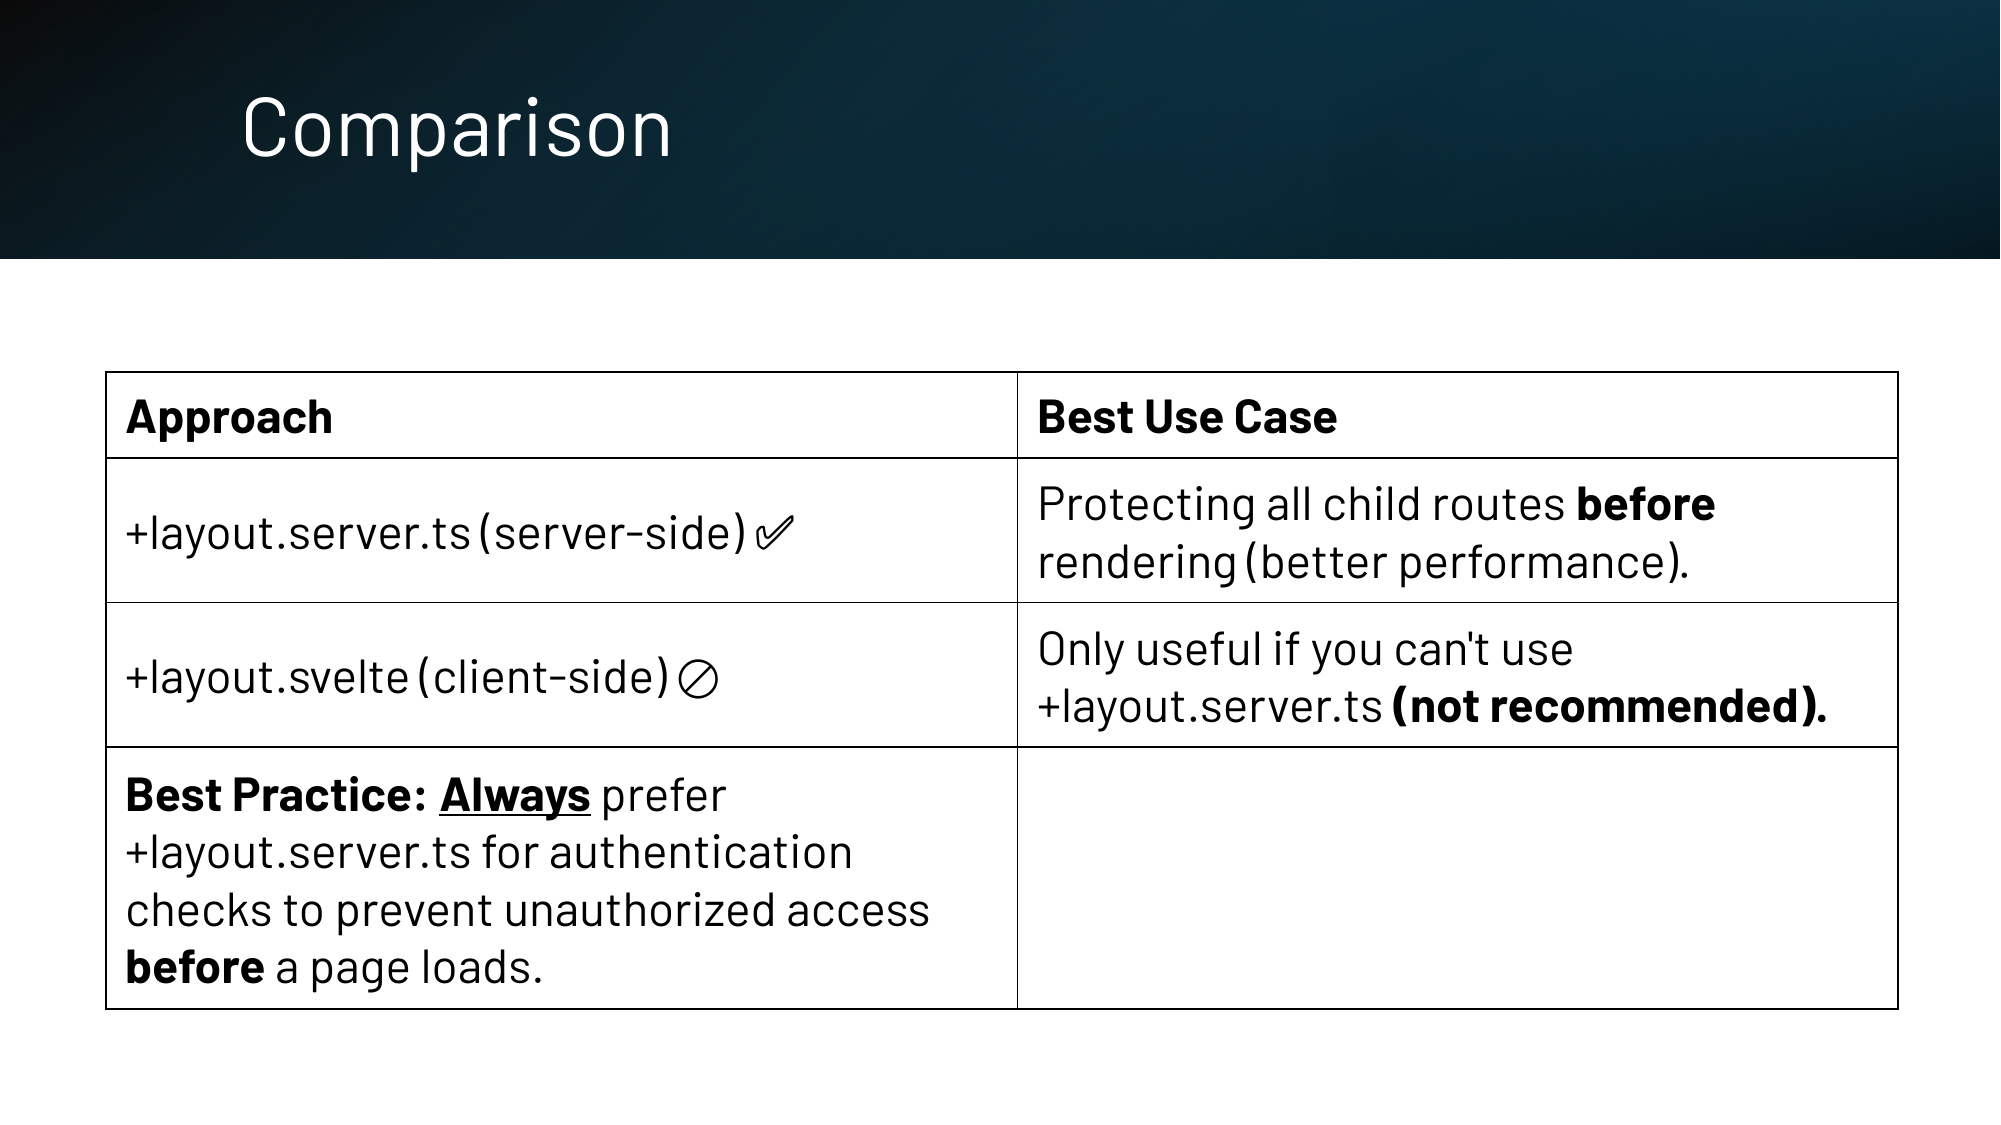

# Comparison
| Approach | Best Use Case |
| --- | --- |
| +layout.server.ts (server-side) ✅ | Protecting all child routes before rendering (better performance). |
| +layout.svelte (client-side) 🚫 | Only useful if you can't use +layout.server.ts (not recommended). |
| Best Practice: Always prefer +layout.server.ts for authentication checks to prevent unauthorized access before a page loads. |  |